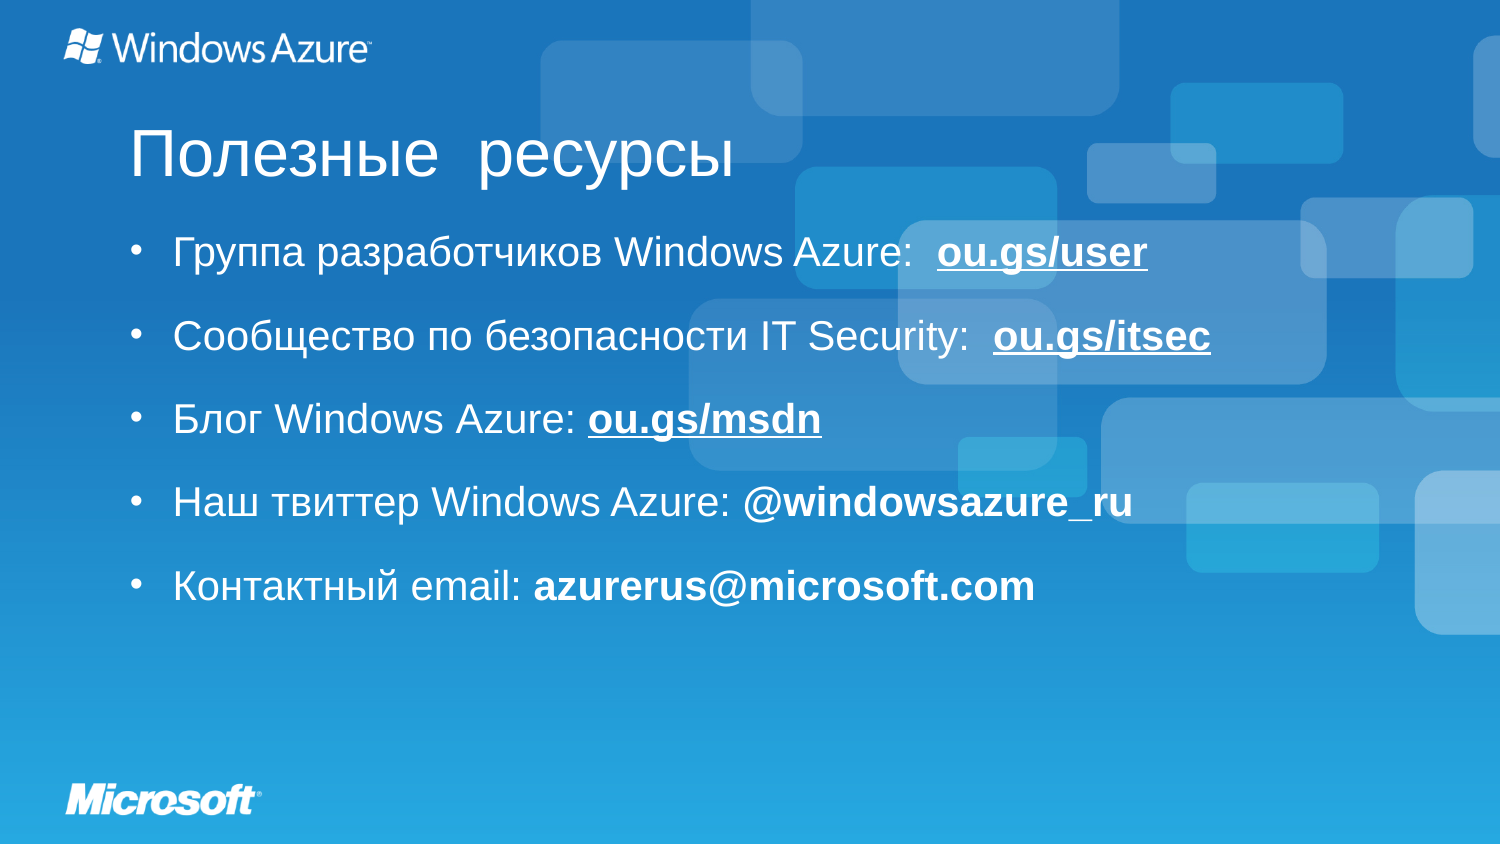

Полезные  ресурсы
Группа разработчиков Windows Azure:  ou.gs/user
Сообщество по безопасности IT Security:  ou.gs/itsec
Блог Windows Azure: ou.gs/msdn
Наш твиттер Windows Azure: @windowsazure_ru
Контактный email: azurerus@microsoft.com